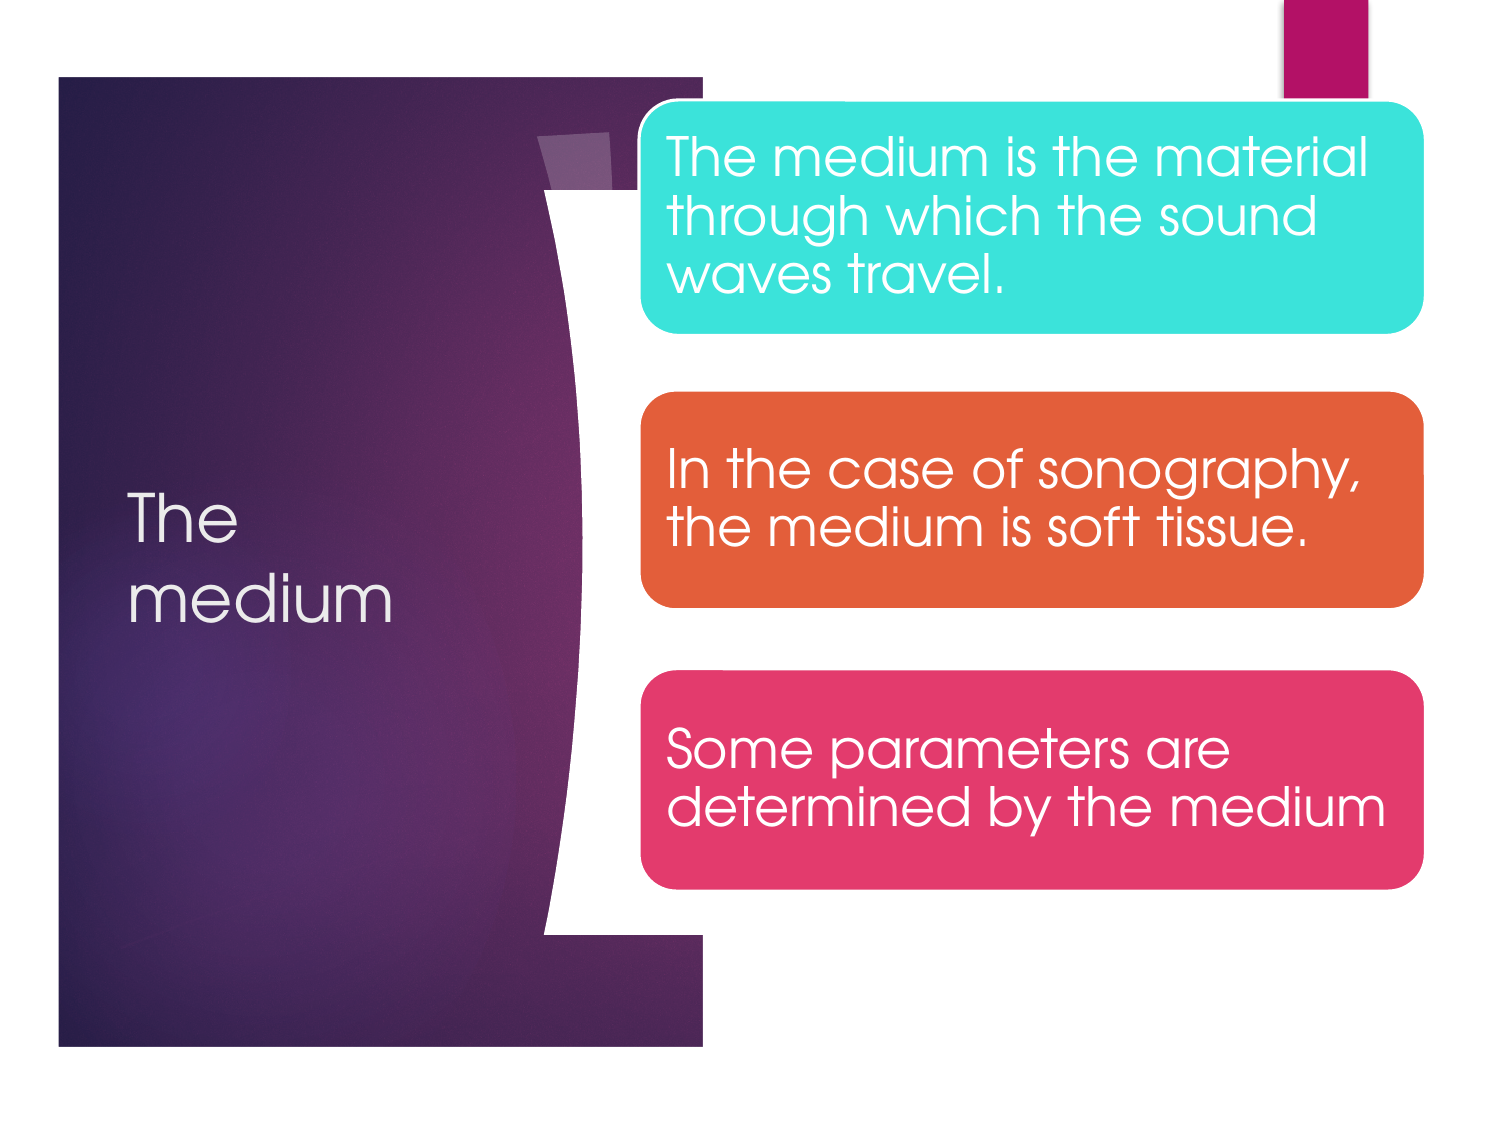

The medium is the material through which the sound waves travel.

In the case of sonography, the medium is soft tissue.

Some parameters are determined by the medium
# The medium